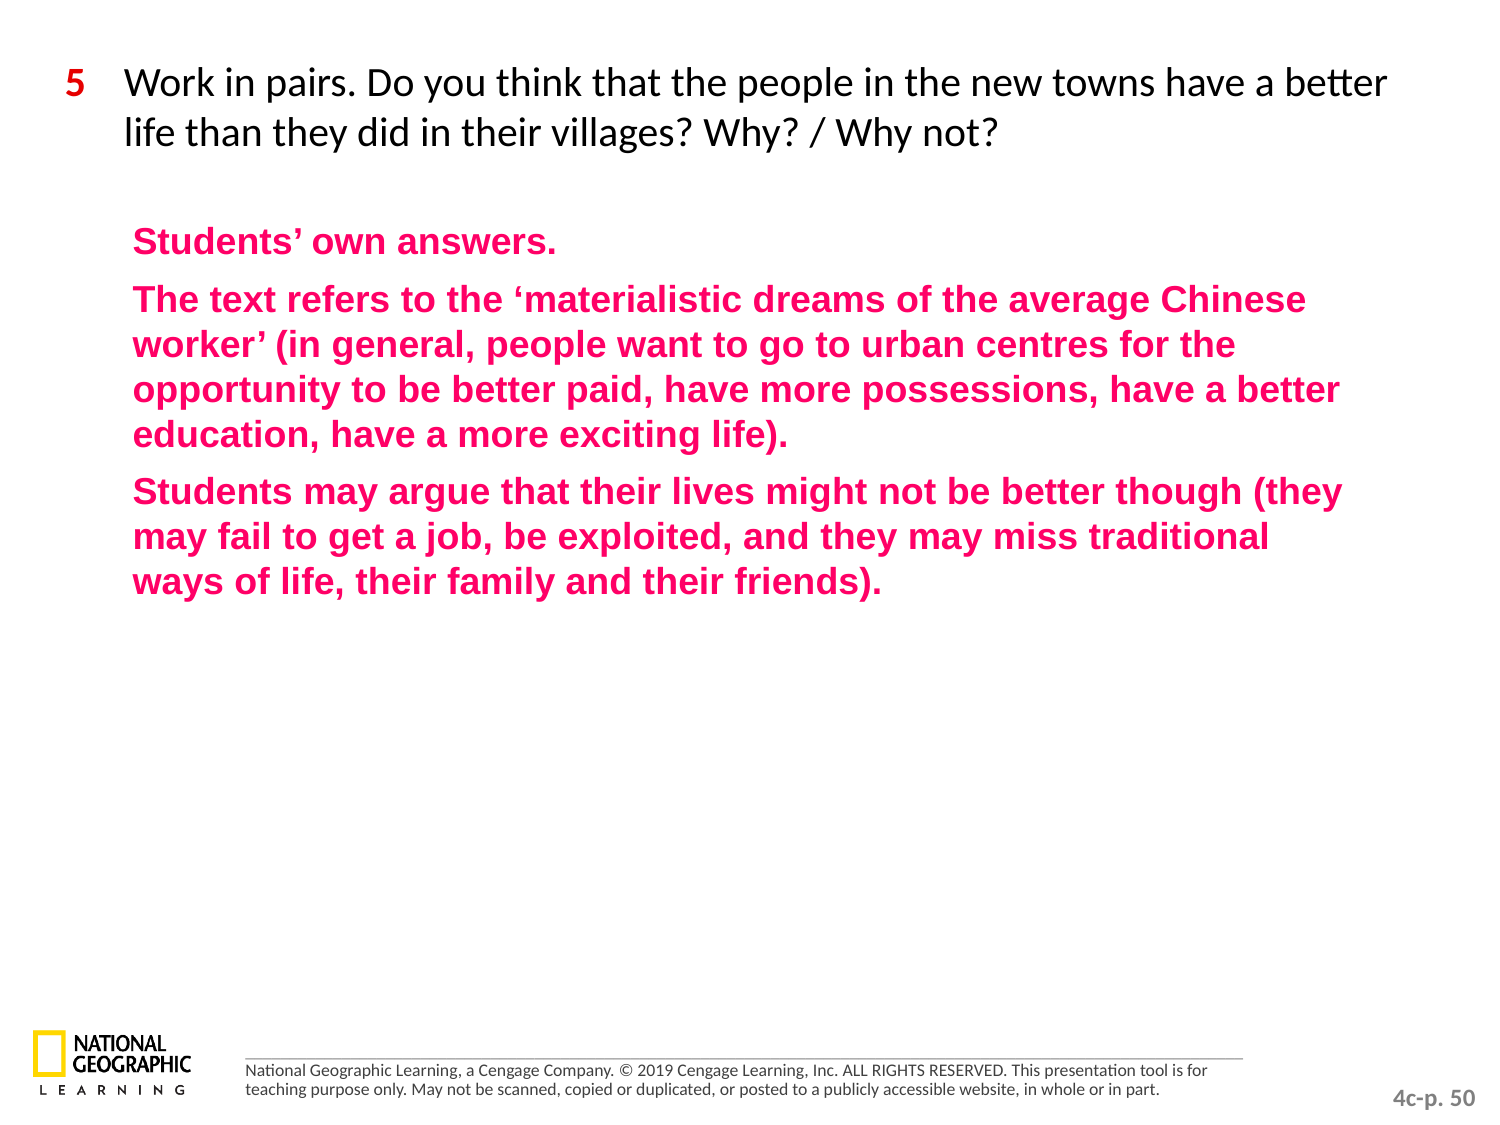

5 	Work in pairs. Do you think that the people in the new towns have a better life than they did in their villages? Why? / Why not?
Students’ own answers.
The text refers to the ‘materialistic dreams of the average Chinese worker’ (in general, people want to go to urban centres for the opportunity to be better paid, have more possessions, have a better education, have a more exciting life).
Students may argue that their lives might not be better though (they may fail to get a job, be exploited, and they may miss traditional ways of life, their family and their friends).
4c-p. 50